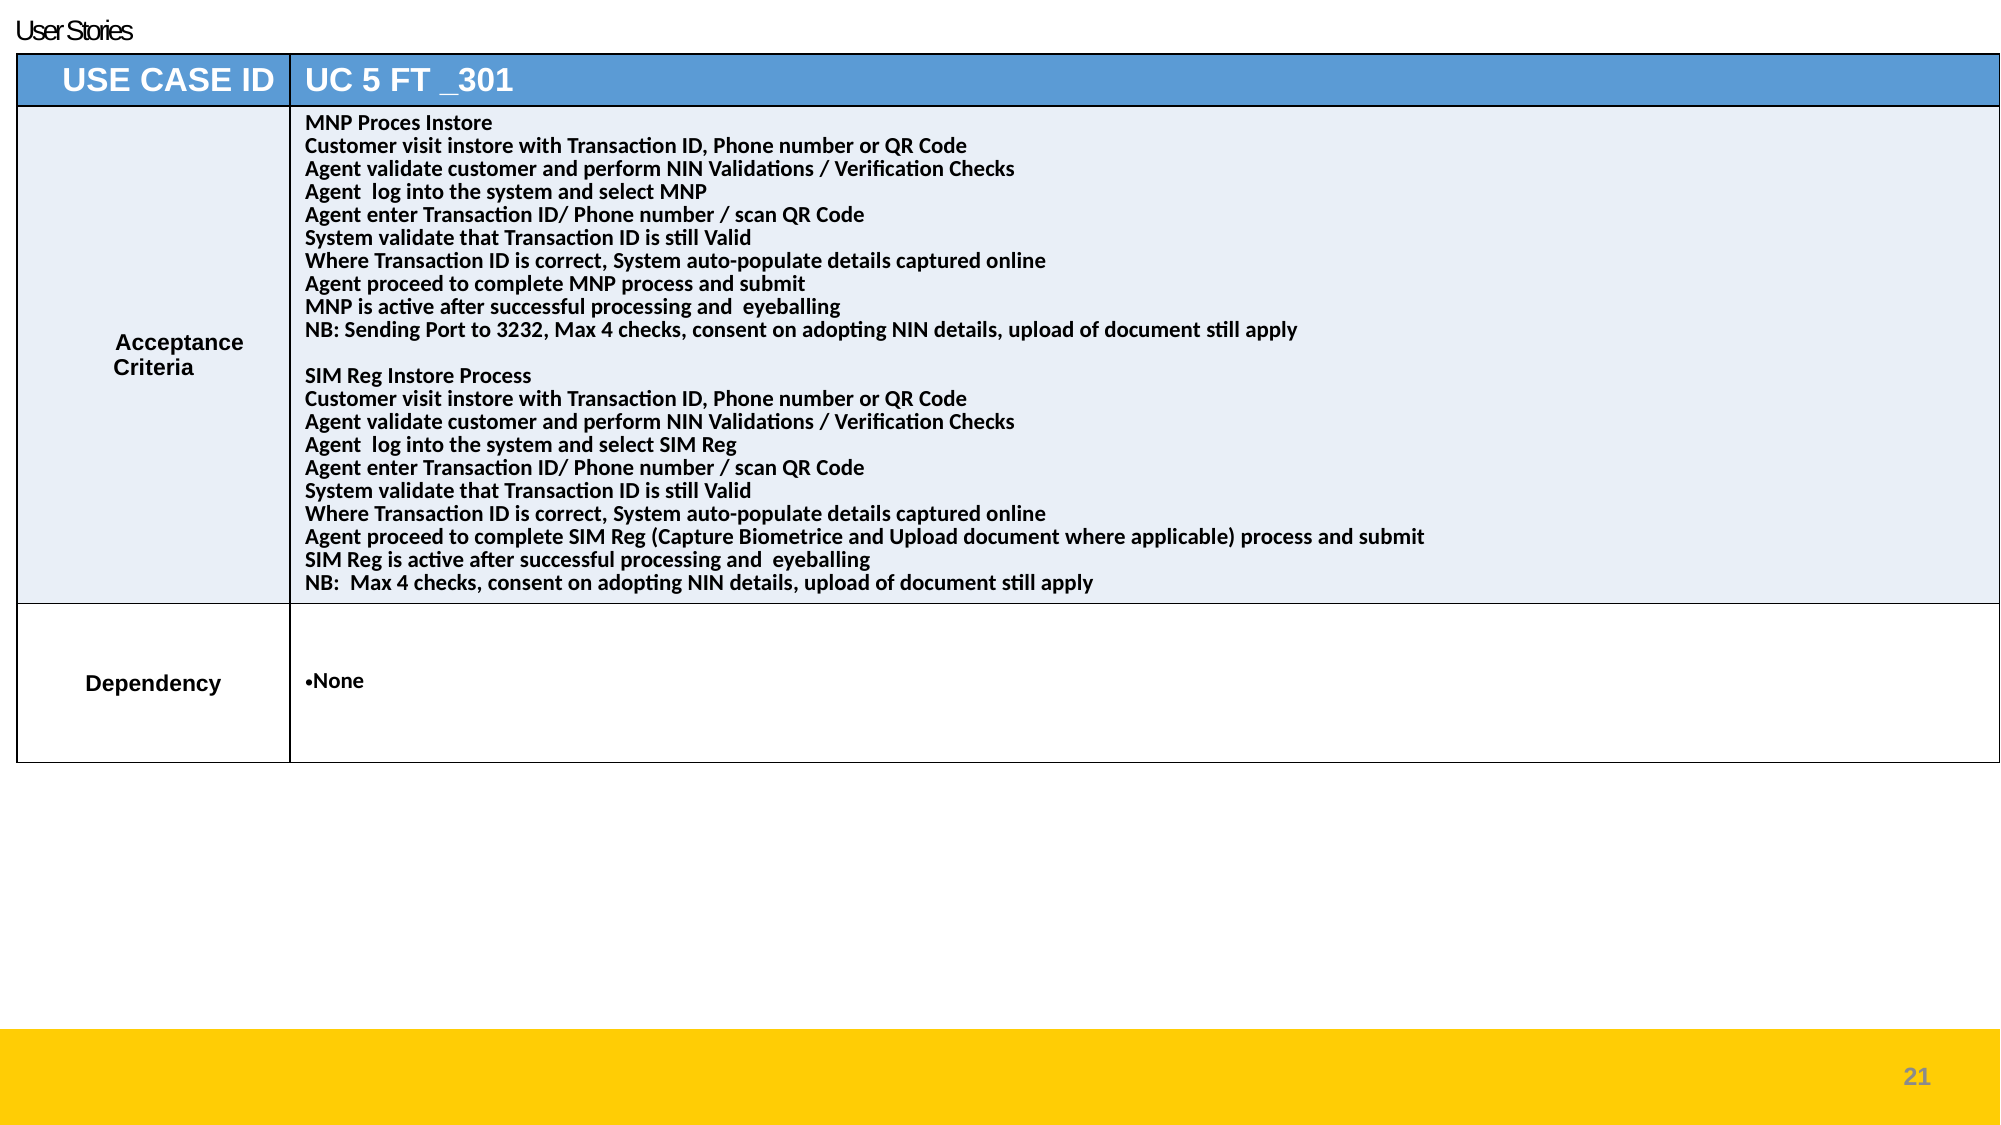

User Stories
| USE CASE ID | UC 5 FT \_301 |
| --- | --- |
| Acceptance Criteria | MNP Proces Instore Customer visit instore with Transaction ID, Phone number or QR Code Agent validate customer and perform NIN Validations / Verification Checks Agent log into the system and select MNP Agent enter Transaction ID/ Phone number / scan QR Code System validate that Transaction ID is still Valid Where Transaction ID is correct, System auto-populate details captured online Agent proceed to complete MNP process and submit MNP is active after successful processing and eyeballing NB: Sending Port to 3232, Max 4 checks, consent on adopting NIN details, upload of document still apply SIM Reg Instore Process Customer visit instore with Transaction ID, Phone number or QR Code Agent validate customer and perform NIN Validations / Verification Checks Agent log into the system and select SIM Reg Agent enter Transaction ID/ Phone number / scan QR Code System validate that Transaction ID is still Valid Where Transaction ID is correct, System auto-populate details captured online Agent proceed to complete SIM Reg (Capture Biometrice and Upload document where applicable) process and submit SIM Reg is active after successful processing and eyeballing NB: Max 4 checks, consent on adopting NIN details, upload of document still apply |
| Dependency | None |

21